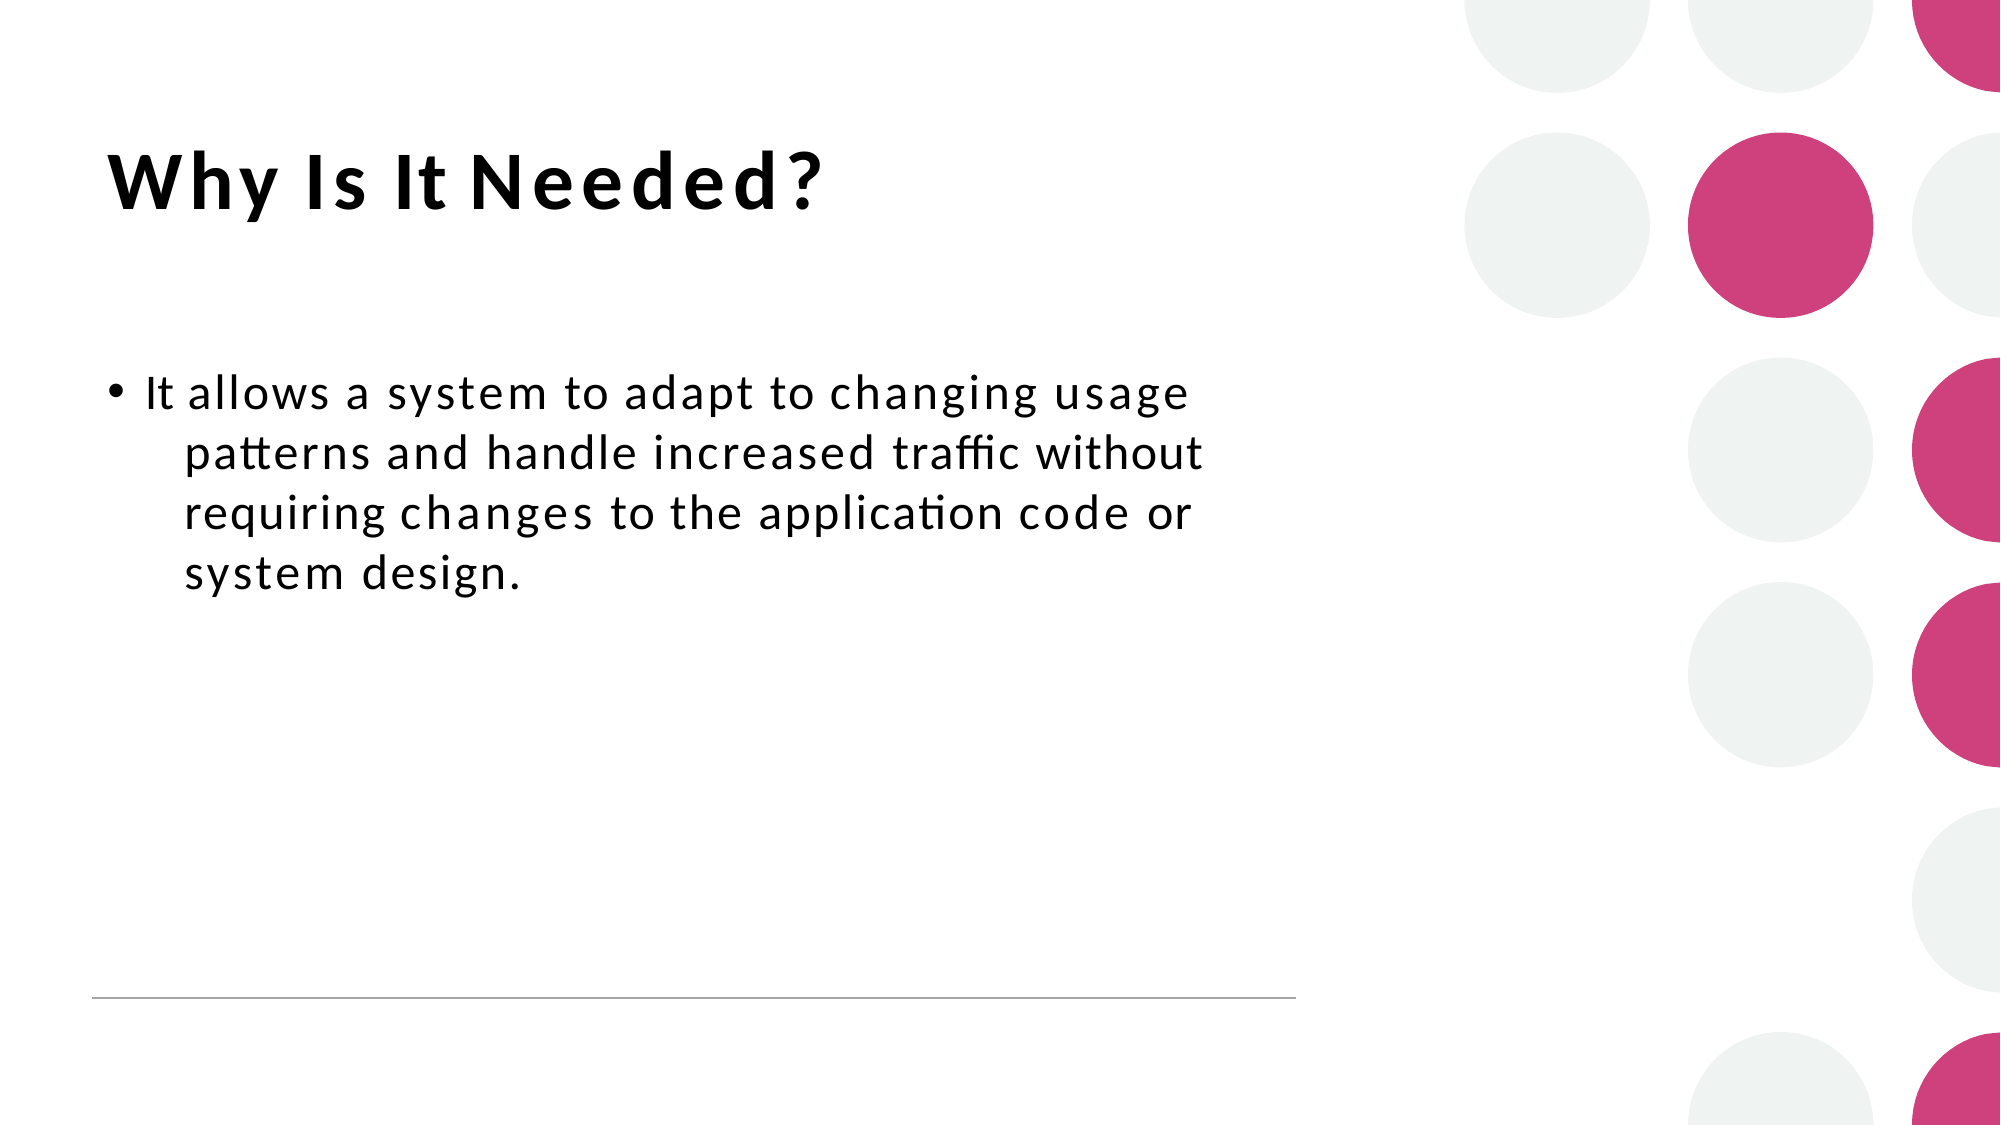

# Why Is It Needed?
It allows a system to adapt to changing usage 	patterns and handle increased traffic without 	requiring changes to the application code or 	system design.